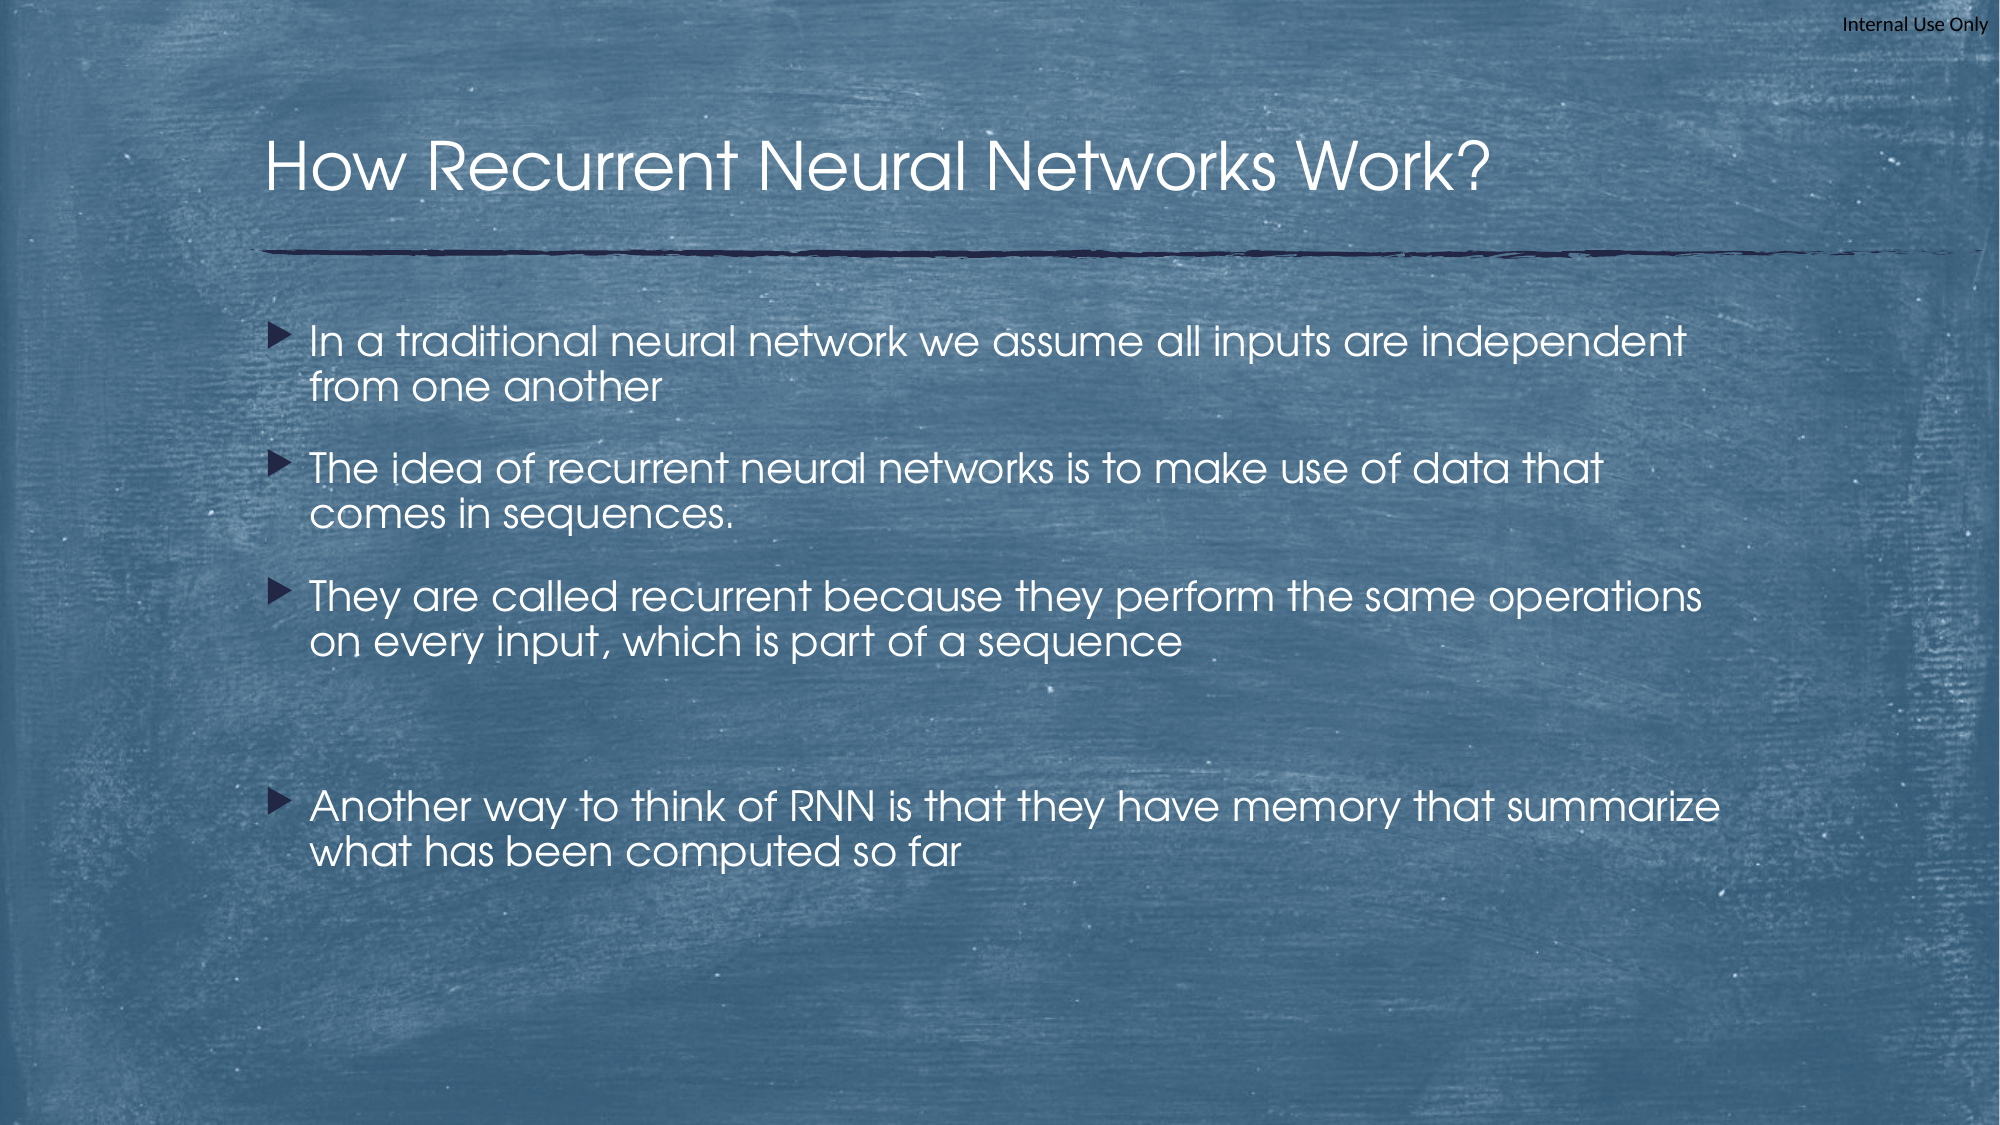

# How Recurrent Neural Networks Work?
In a traditional neural network we assume all inputs are independent from one another
The idea of recurrent neural networks is to make use of data that comes in sequences.
They are called recurrent because they perform the same operations on every input, which is part of a sequence

Another way to think of RNN is that they have memory that summarize what has been computed so far